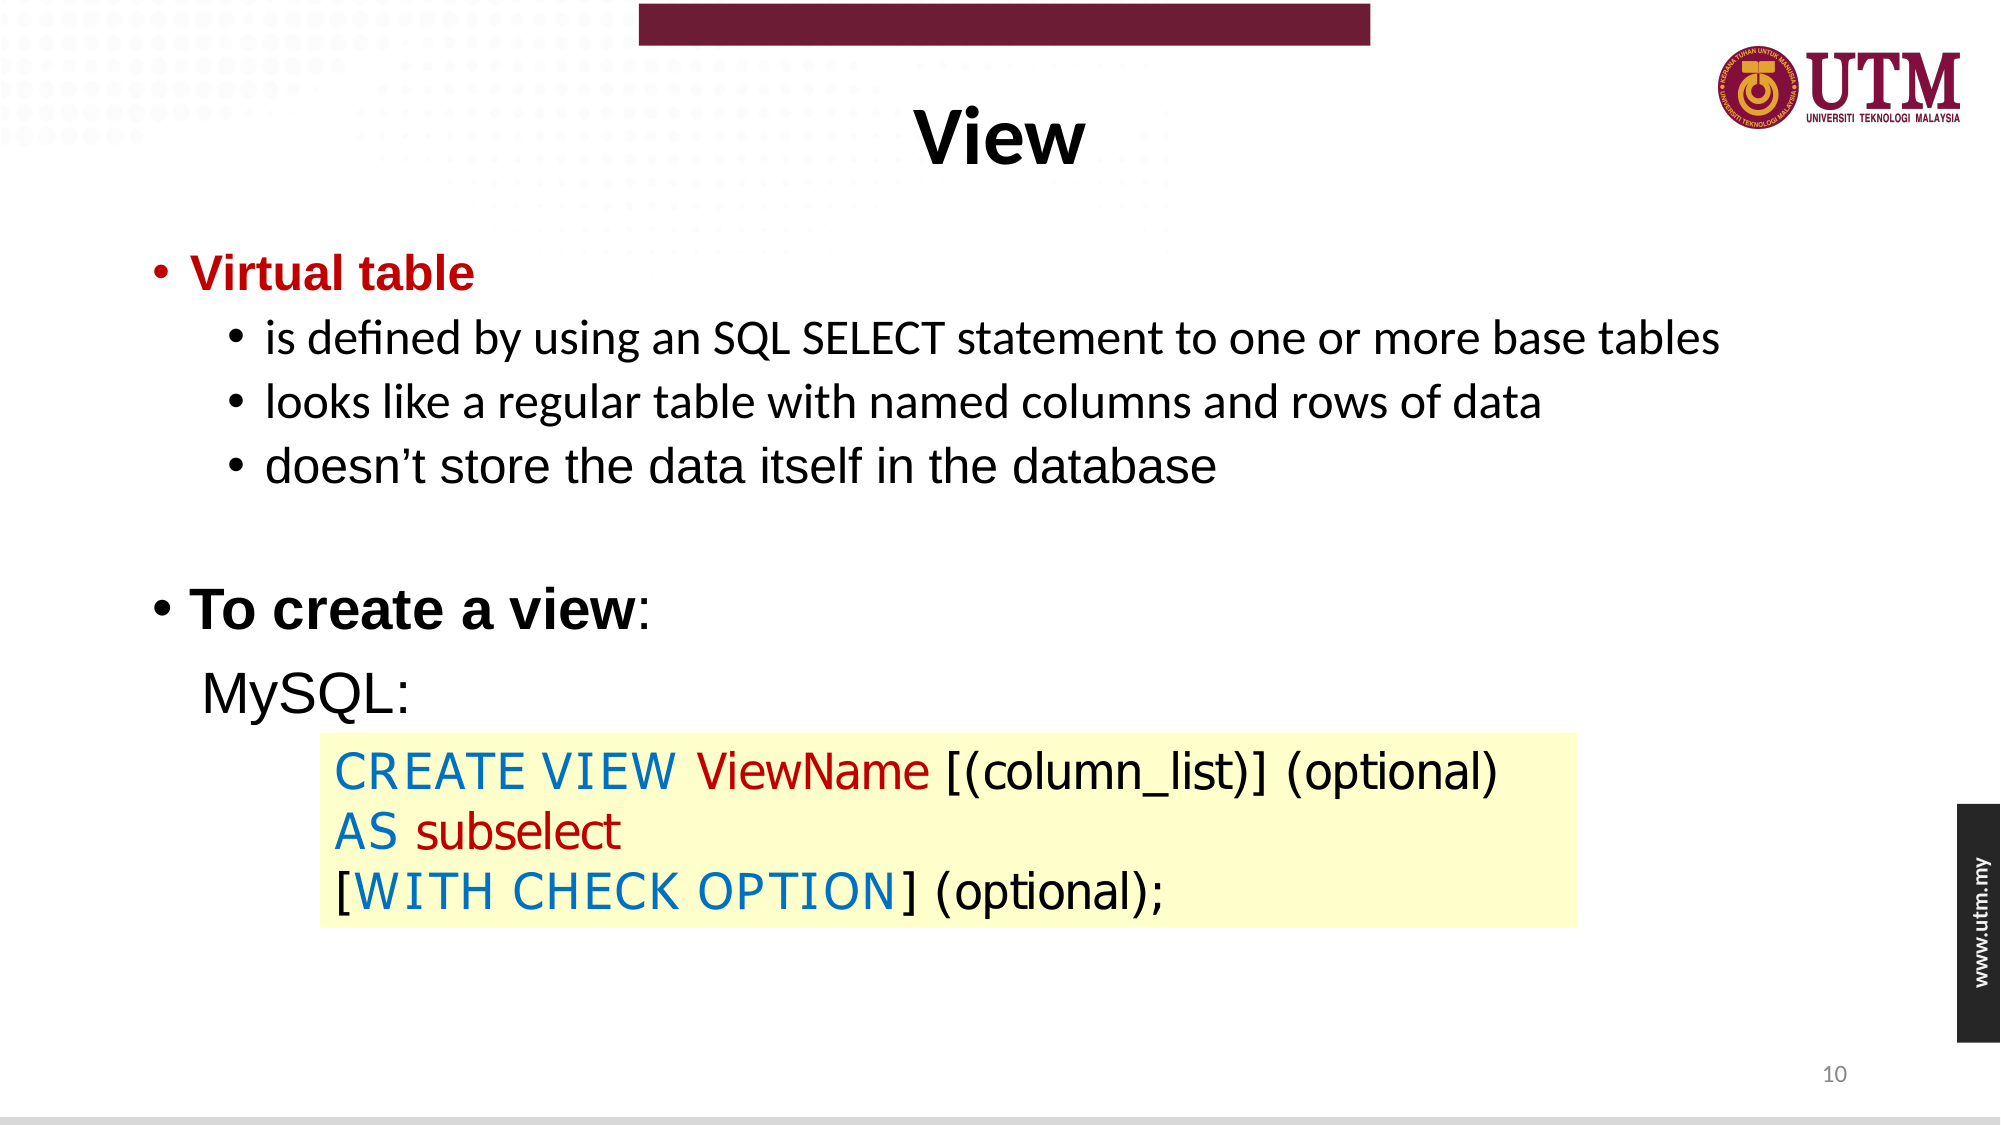

# View
Virtual table
is defined by using an SQL SELECT statement to one or more base tables
looks like a regular table with named columns and rows of data
doesn’t store the data itself in the database

To create a view:
   MySQL:

CREATE VIEW ViewName [(column_list)] (optional)
AS subselect
[WITH CHECK OPTION] (optional);
10